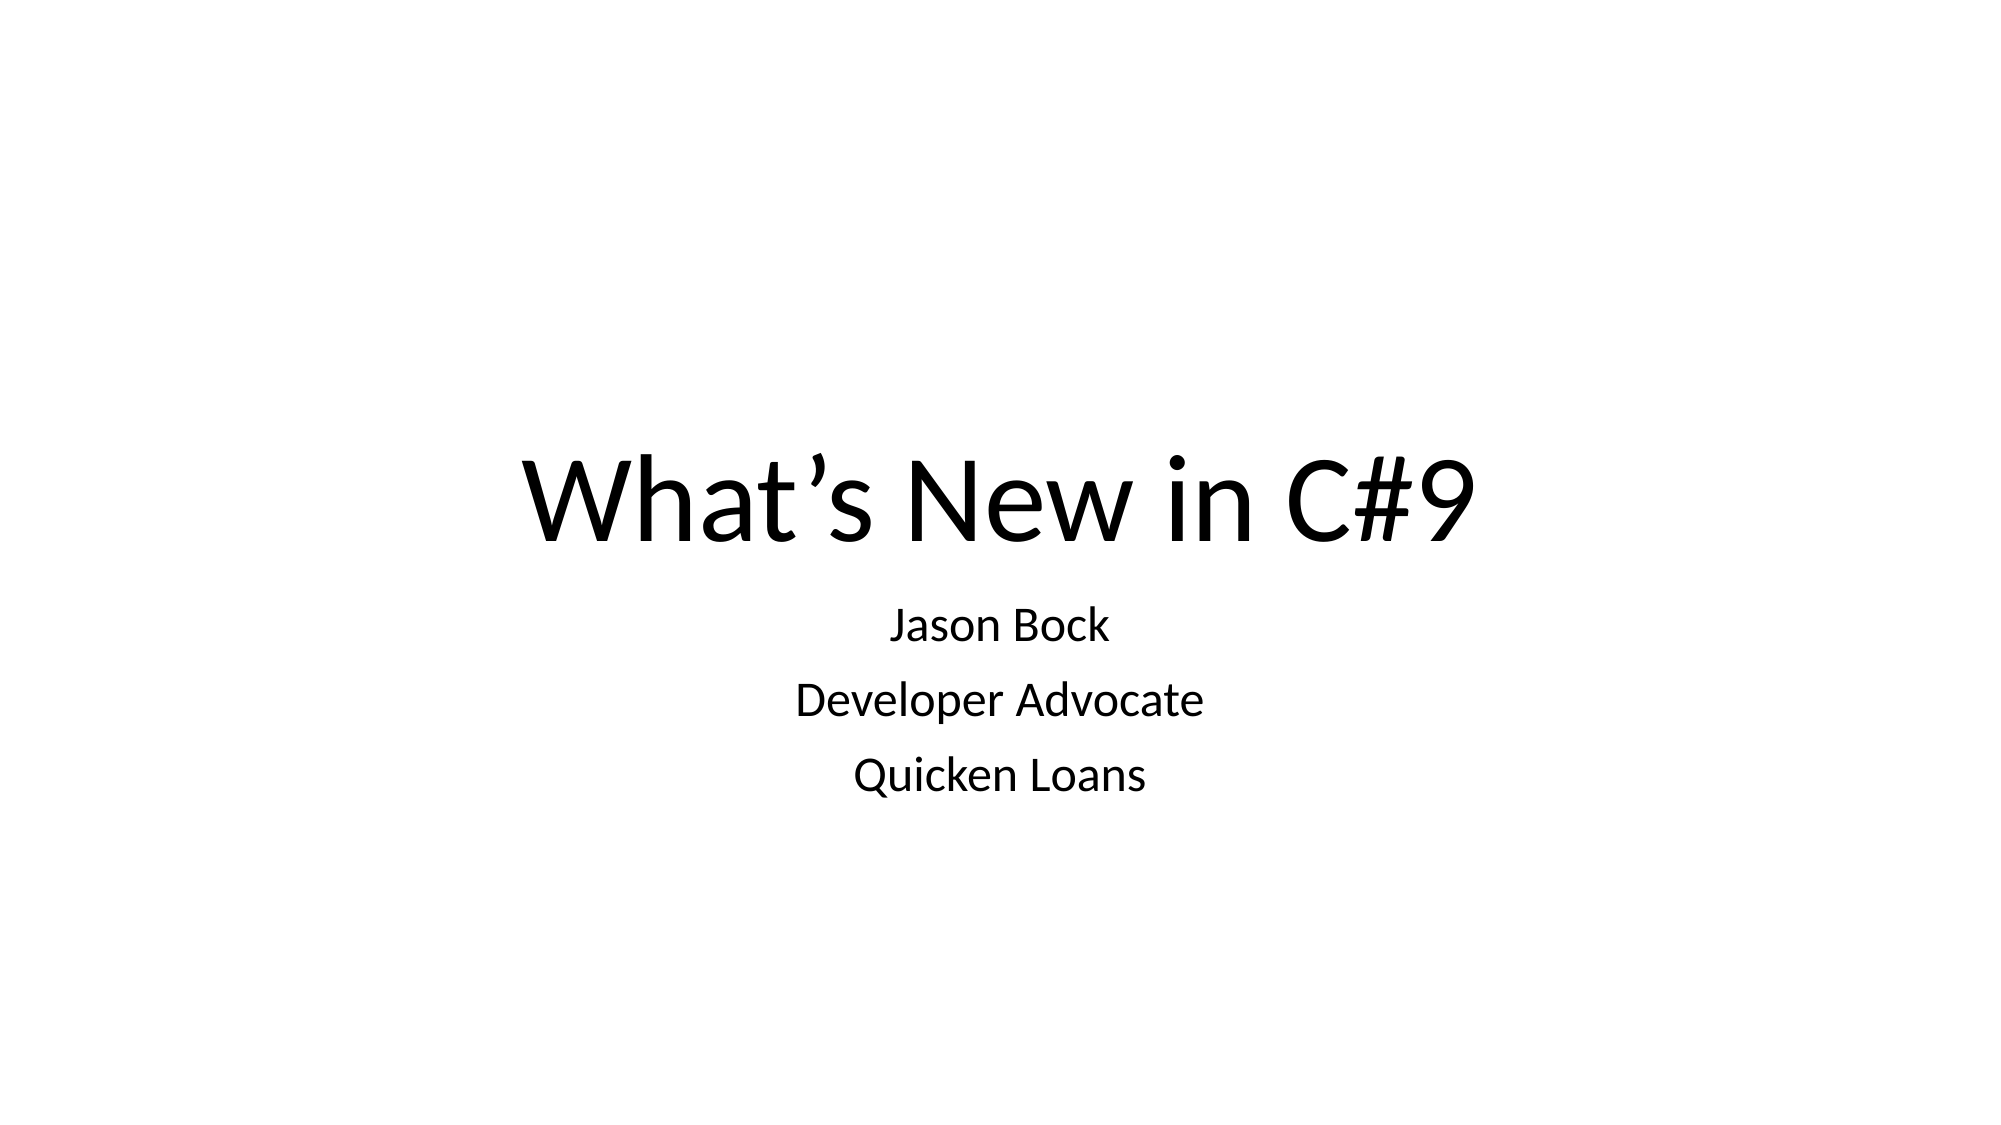

# What’s New in C#9
Jason Bock
Developer Advocate
Quicken Loans